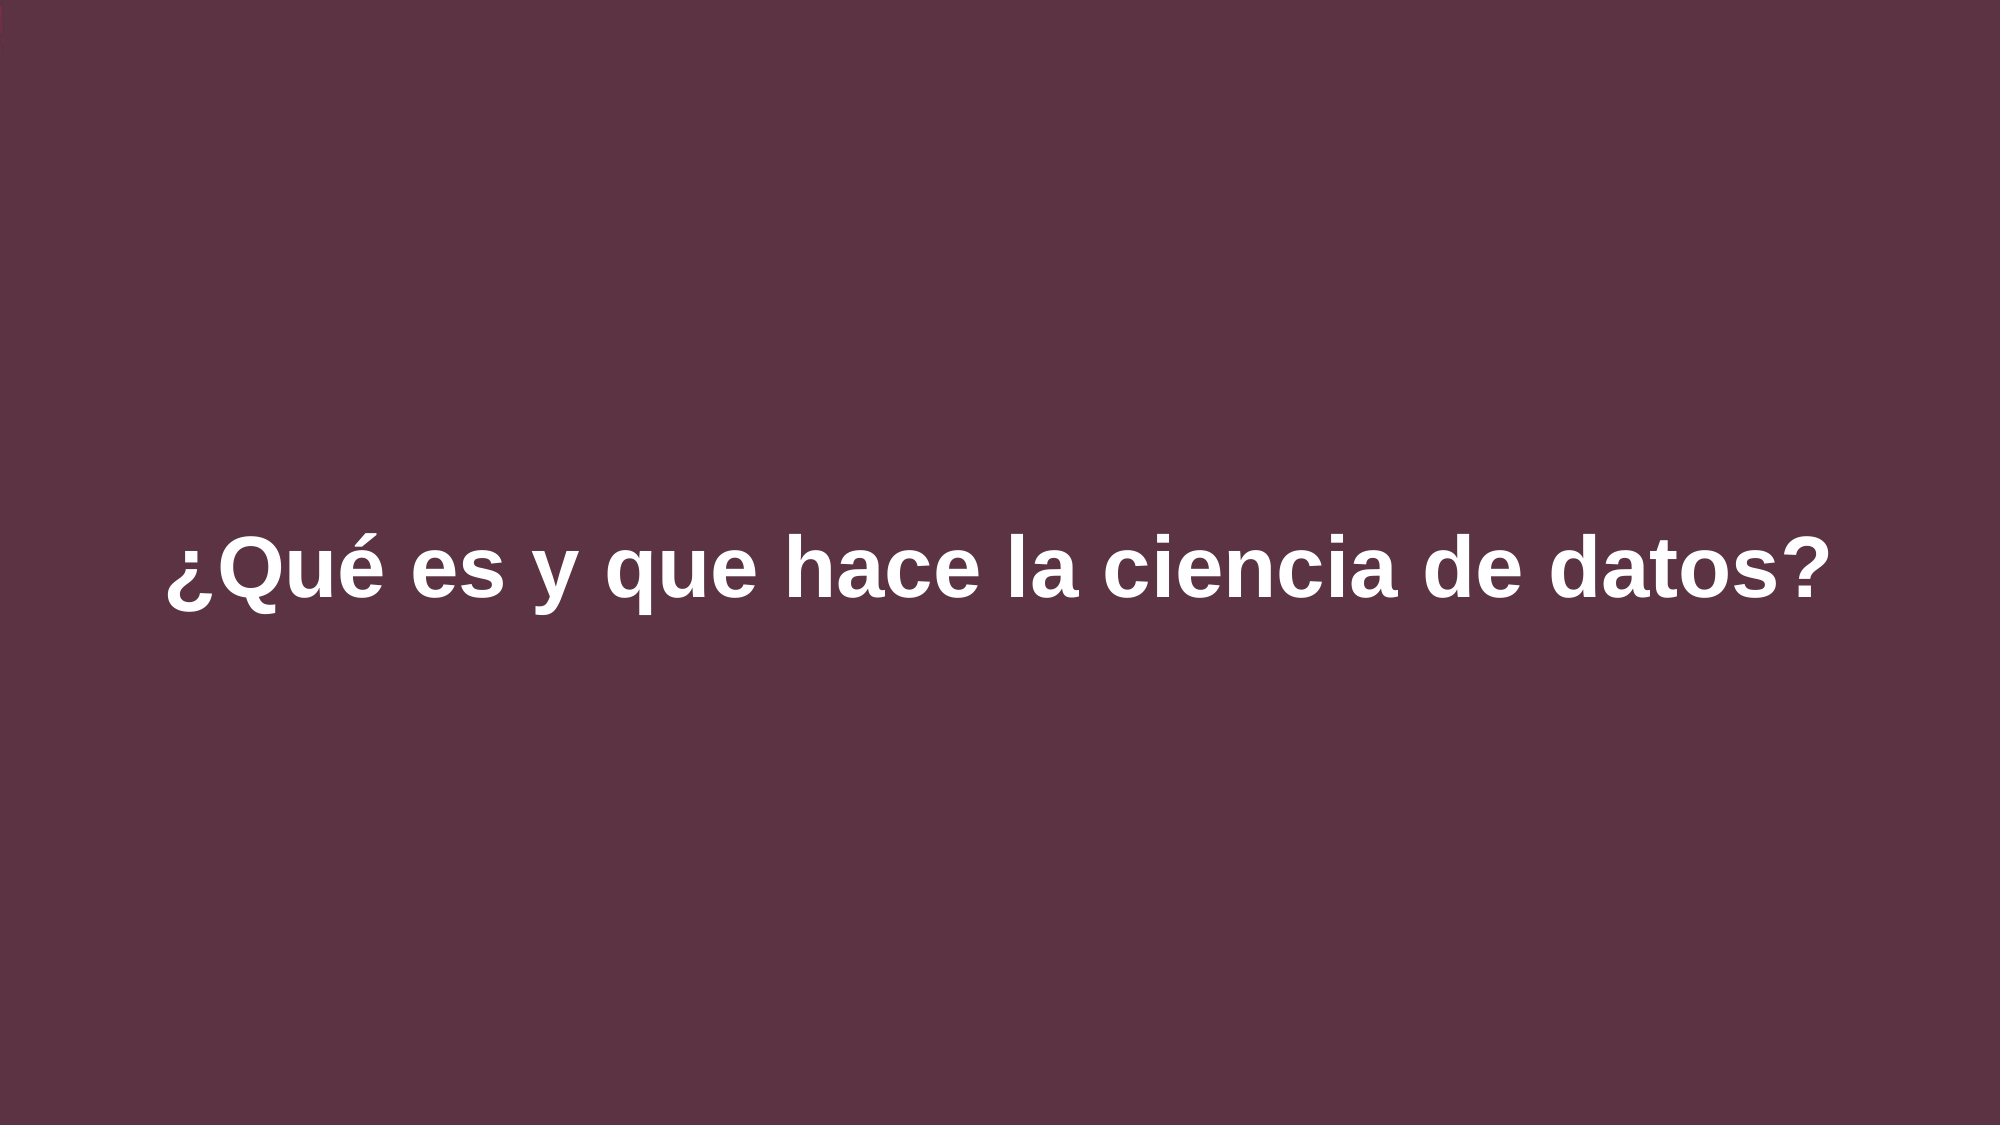

# ¿Qué es y que hace la ciencia de datos?